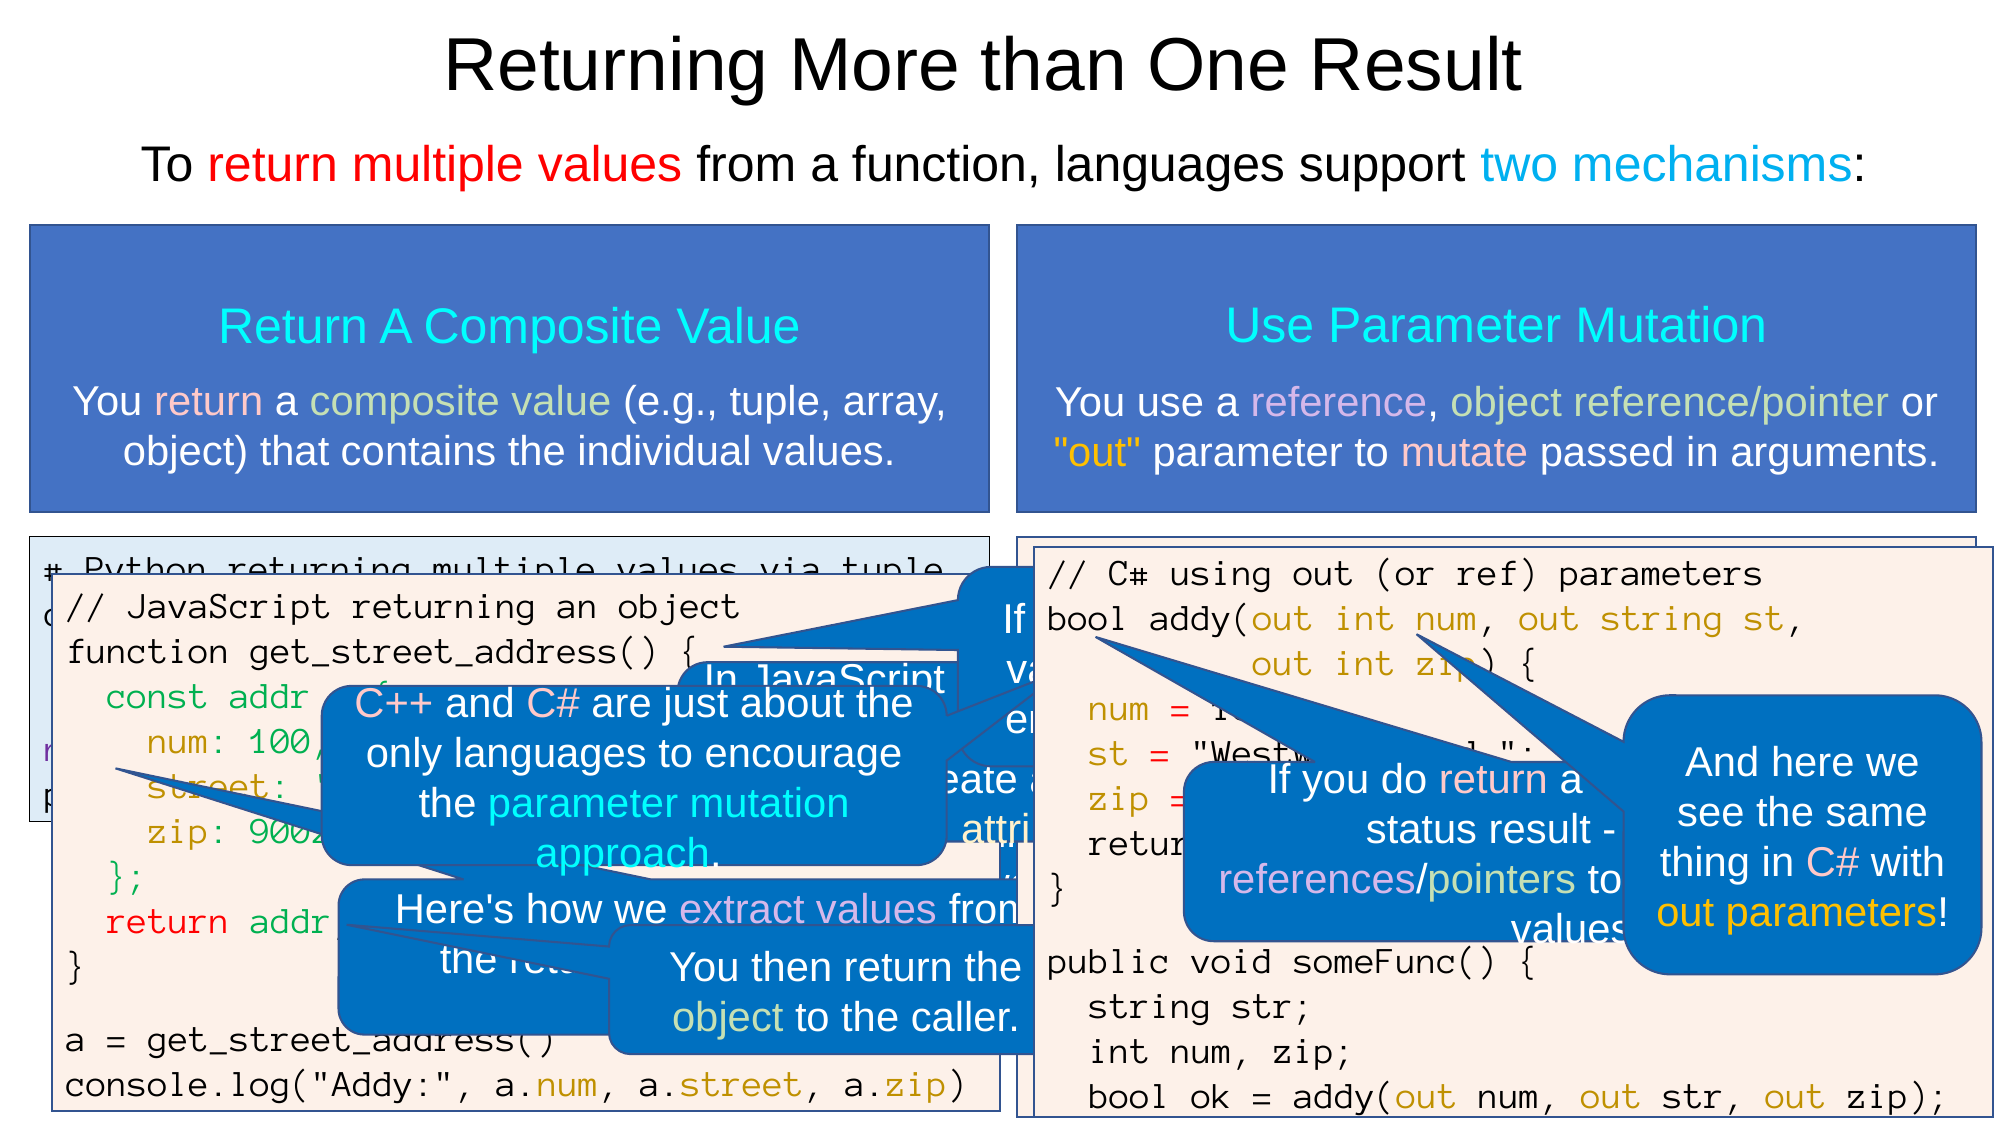

Returning More than One Result
To return multiple values from a function, languages support two mechanisms:

Return A Composite Value

You return a composite value (e.g., tuple, array, object) that contains the individual values.

Use Parameter Mutation

You use a reference, object reference/pointer or "out" parameter to mutate passed in arguments.
# Python returning multiple values via tuple
def number_and_street():
   return  100, "Westwood Blvd."

num, street = number_and_street()
print ("You live at:", num, street)
// C++ mutating parameters
bool addy(int& num, string& st, int *zip) {
  num = 100;
  st = "Westwood Blvd.";
  *zip = 90024;
  return num >= 1; // No neg/0 street nums!
}

int main() {
  int num, zip;
  string street;
  bool valid = addy(num, street, &zip);
  ...
// C# using out (or ref) parameters
bool addy(out int num, out string st,
          out int zip) {
  num = 100;
  st = "Westwood Blvd.";
  zip = 90024;
  return num > 0; // No neg/0 street nums
}

public void someFunc() {
  string str;
  int num, zip;
  bool ok = addy(out num, out str, out zip);
If you're returning just two values, MOST languages encourage use of a tuple!
// JavaScript returning an object
function get_street_address() {
  const addr = {
    num: 100,
    street: 'Westwood Blvd.'
    zip: 90024,
  };
  return addr;
}

a = get_street_address()
console.log("Addy:", a.num, a.street, a.zip)
(                   )
In JavaScript (and MOST languages), if we want to return more than 2 values we create an object and set its attributes.
C++ and C# are just about the only languages to encourage the parameter mutation approach.
And here we see the same thing in C# with out parameters!
If you do return a value, make it a status result - then use references/pointers to return the actual values.
This looks like the function is returning two values... But it's really returning a tuple of two values.
Here's how we extract values from the returned tuple into distinct variables.
You then return the object to the caller.